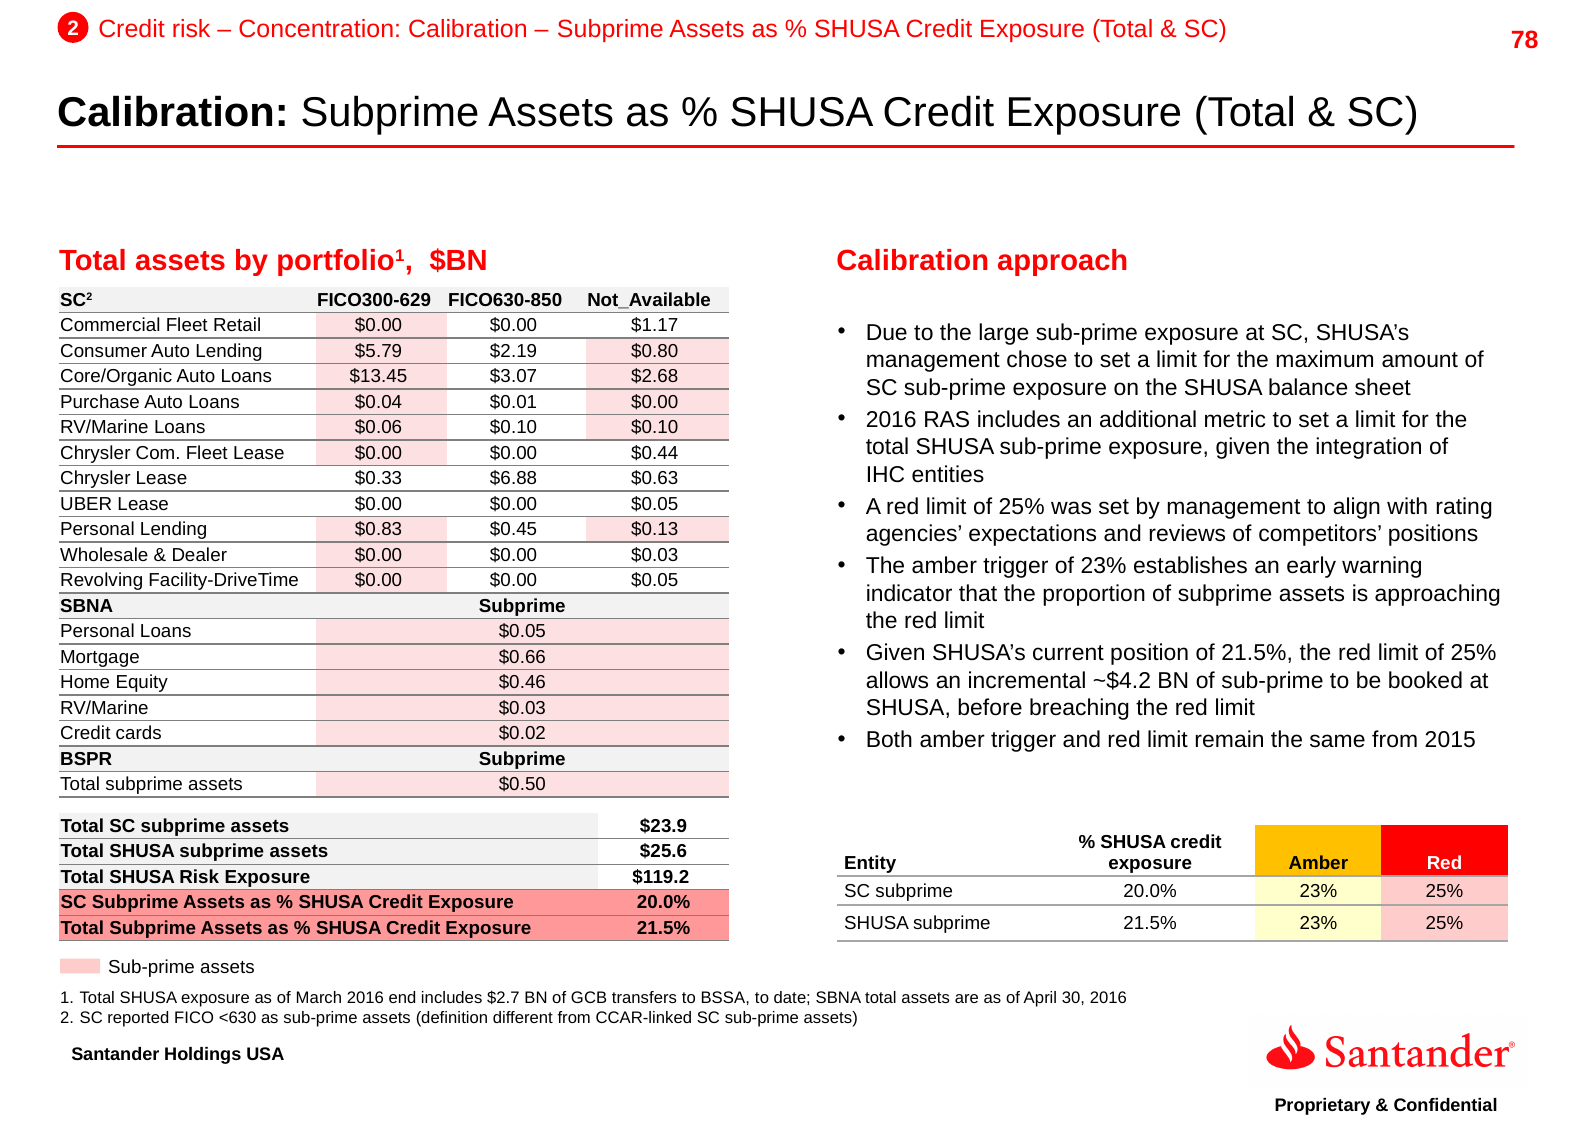

2
Credit risk – Concentration: Calibration – Subprime Assets as % SHUSA Credit Exposure (Total & SC)
Calibration: Subprime Assets as % SHUSA Credit Exposure (Total & SC)
Total assets by portfolio1,  $BN
Calibration approach
| SC2 | FICO300-629 | FICO630-850 | Not\_Available |
| --- | --- | --- | --- |
| Commercial Fleet Retail | $0.00 | $0.00 | $1.17 |
| Consumer Auto Lending | $5.79 | $2.19 | $0.80 |
| Core/Organic Auto Loans | $13.45 | $3.07 | $2.68 |
| Purchase Auto Loans | $0.04 | $0.01 | $0.00 |
| RV/Marine Loans | $0.06 | $0.10 | $0.10 |
| Chrysler Com. Fleet Lease | $0.00 | $0.00 | $0.44 |
| Chrysler Lease | $0.33 | $6.88 | $0.63 |
| UBER Lease | $0.00 | $0.00 | $0.05 |
| Personal Lending | $0.83 | $0.45 | $0.13 |
| Wholesale & Dealer | $0.00 | $0.00 | $0.03 |
| Revolving Facility-DriveTime | $0.00 | $0.00 | $0.05 |
| SBNA | Subprime |  |  |
| Personal Loans | $0.05 |  |  |
| Mortgage | $0.66 |  |  |
| Home Equity | $0.46 |  |  |
| RV/Marine | $0.03 |  |  |
| Credit cards | $0.02 |  |  |
| BSPR | Subprime |  |  |
| Total subprime assets | $0.50 |  |  |
Due to the large sub-prime exposure at SC, SHUSA’s management chose to set a limit for the maximum amount of SC sub-prime exposure on the SHUSA balance sheet
2016 RAS includes an additional metric to set a limit for the total SHUSA sub-prime exposure, given the integration of IHC entities
A red limit of 25% was set by management to align with rating agencies’ expectations and reviews of competitors’ positions
The amber trigger of 23% establishes an early warning indicator that the proportion of subprime assets is approaching the red limit
Given SHUSA’s current position of 21.5%, the red limit of 25% allows an incremental ~$4.2 BN of sub-prime to be booked at SHUSA, before breaching the red limit
Both amber trigger and red limit remain the same from 2015

| Total SC subprime assets | $23.9 |
| --- | --- |
| Total SHUSA subprime assets | $25.6 |
| Total SHUSA Risk Exposure | $119.2 |
| SC Subprime Assets as % SHUSA Credit Exposure | 20.0% |
| Total Subprime Assets as % SHUSA Credit Exposure | 21.5% |
| Entity | % SHUSA credit exposure | Amber | Red |
| --- | --- | --- | --- |
| SC subprime | 20.0% | 23% | 25% |
| SHUSA subprime | 21.5% | 23% | 25% |
Sub-prime assets

Total SHUSA exposure as of March 2016 end includes $2.7 BN of GCB transfers to BSSA, to date; SBNA total assets are as of April 30, 2016
SC reported FICO <630 as sub-prime assets (definition different from CCAR-linked SC sub-prime assets)